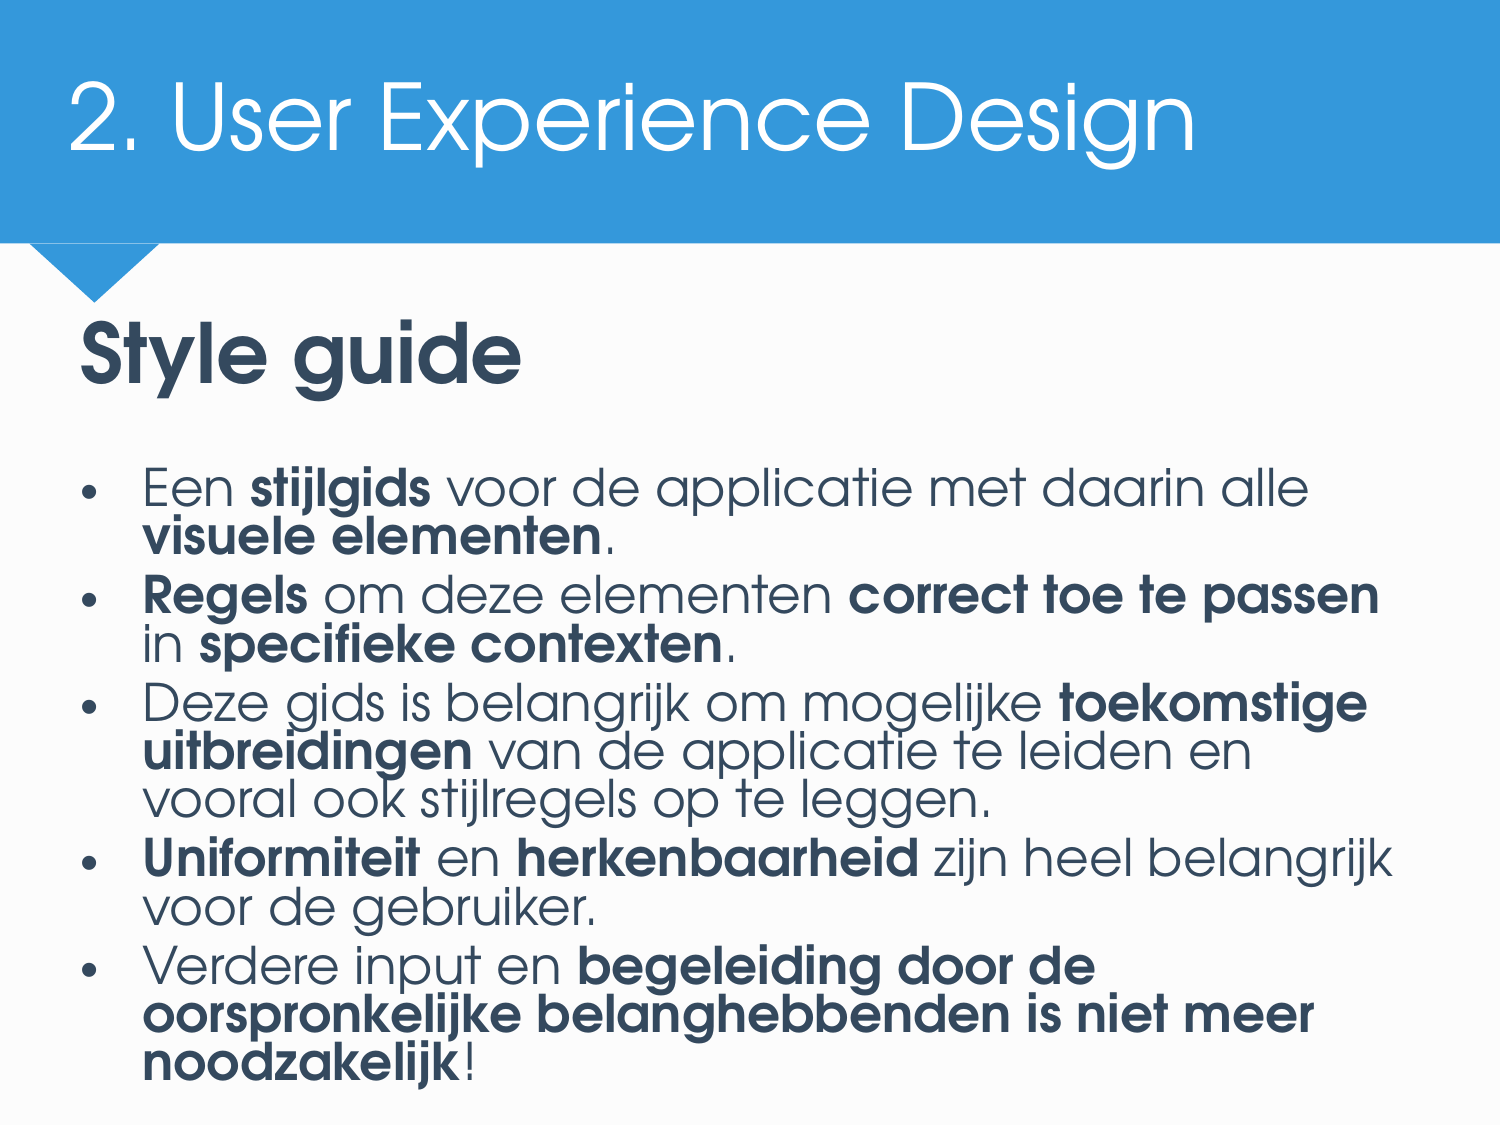

# 2. User Experience Design
Style guide

Een stijlgids voor de applicatie met daarin alle visuele elementen.
Regels om deze elementen correct toe te passen in specifieke contexten.
Deze gids is belangrijk om mogelijke toekomstige uitbreidingen van de applicatie te leiden en vooral ook stijlregels op te leggen.
Uniformiteit en herkenbaarheid zijn heel belangrijk voor de gebruiker.
Verdere input en begeleiding door de oorspronkelijke belanghebbenden is niet meer noodzakelijk!